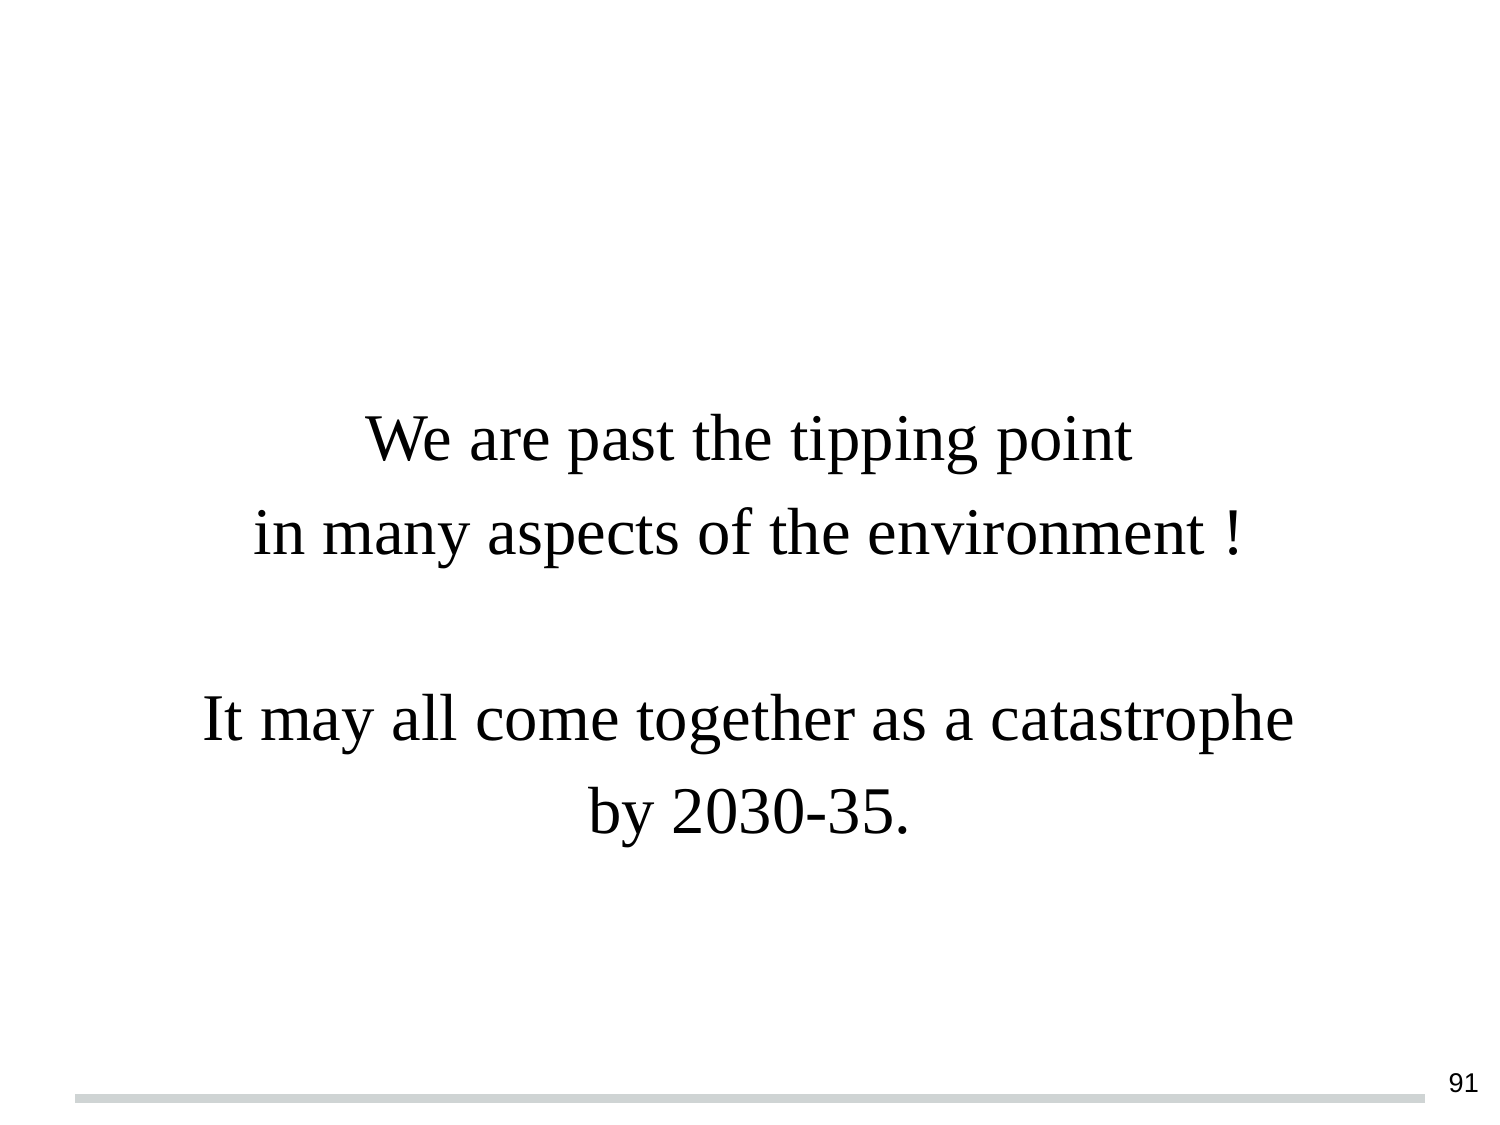

#

We are past the tipping point
in many aspects of the environment !

It may all come together as a catastrophe
by 2030-35.
91